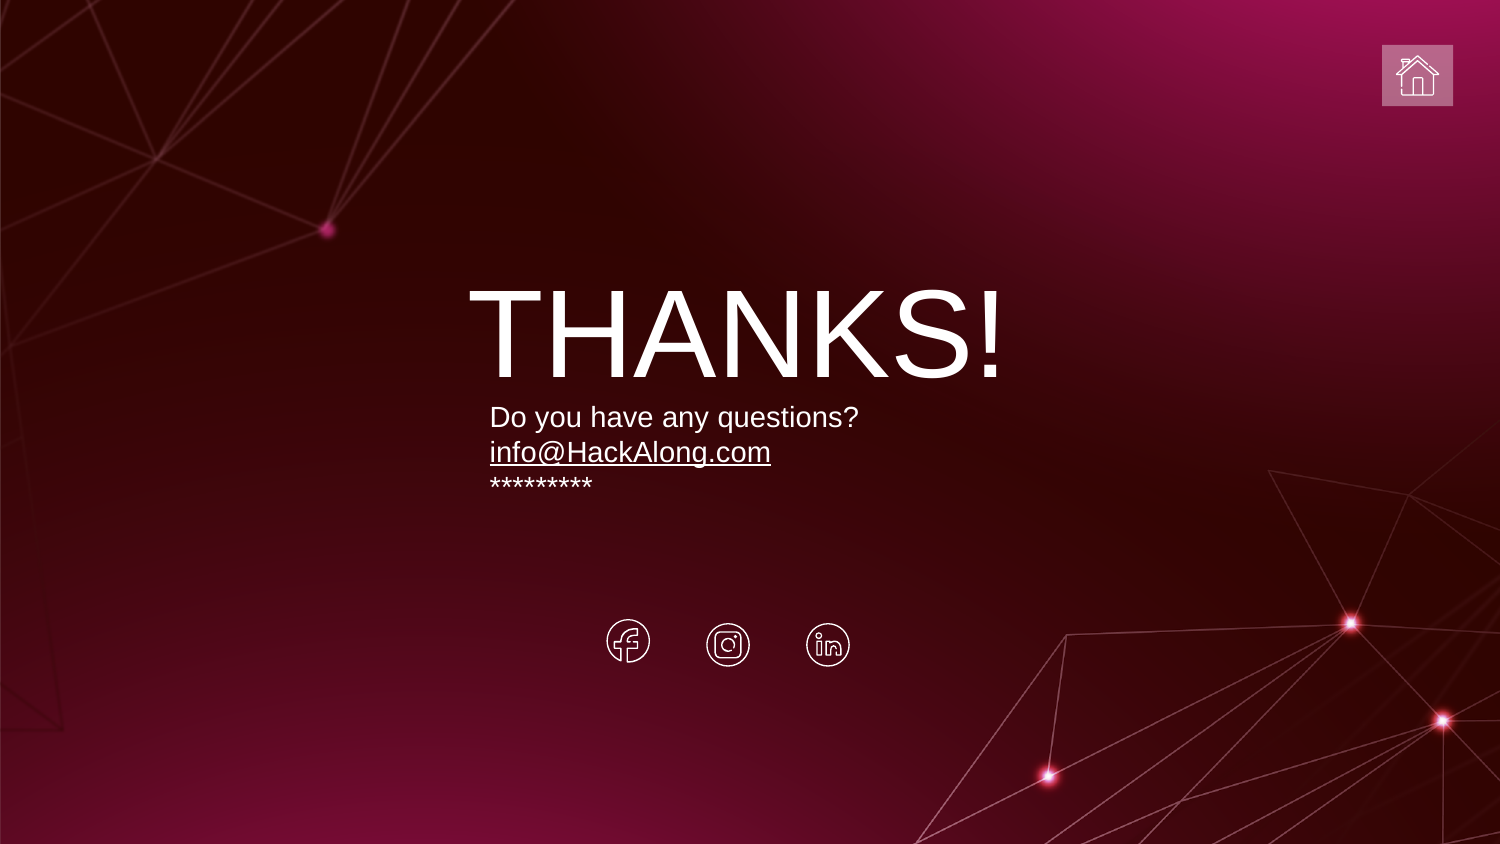

# THANKS!
Do you have any questions?
info@HackAlong.com
*********